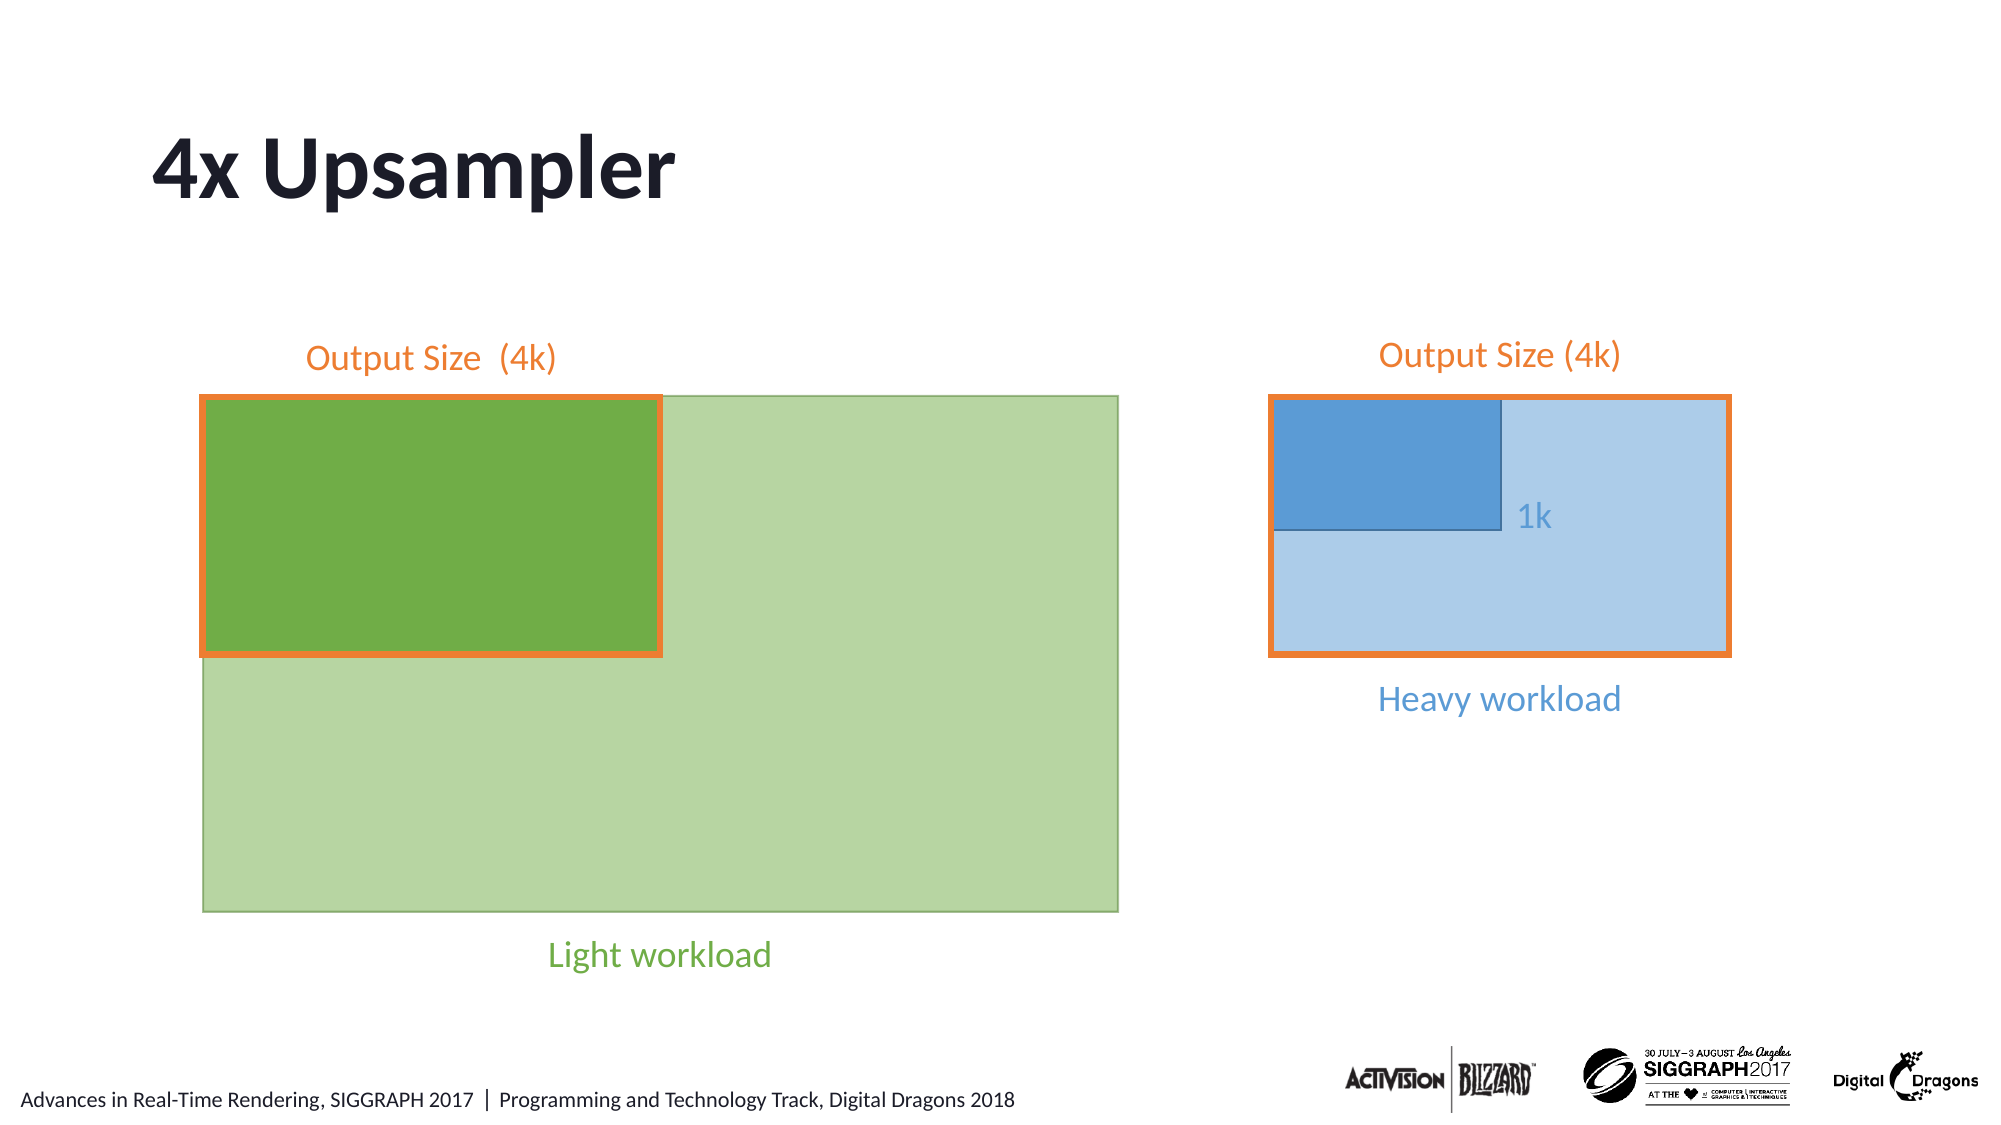

# 4x Upsampler
Output Size (4k)
Output Size  (4k)

1k
Heavy workload
Light workload